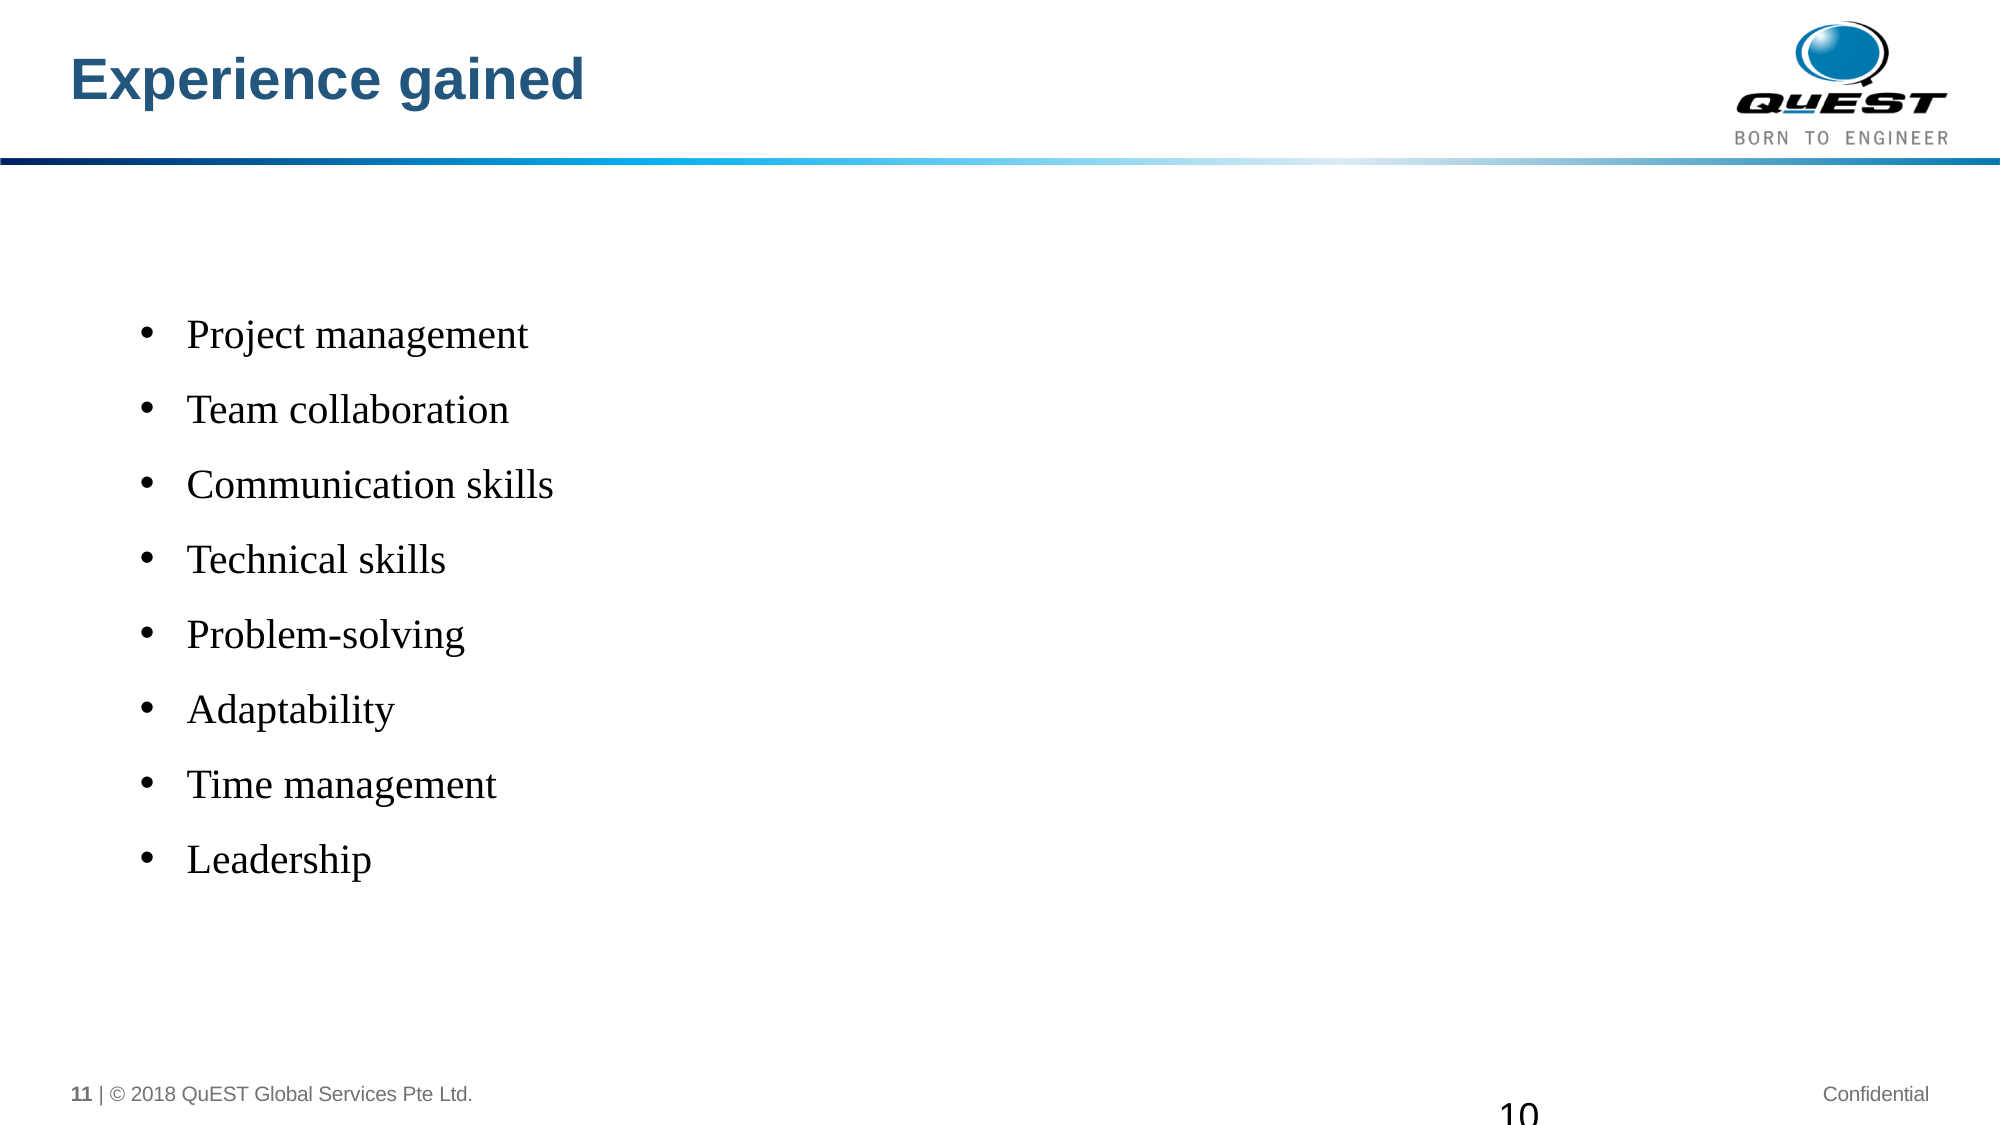

# Experience gained

Project management
Team collaboration
Communication skills
Technical skills
Problem-solving
Adaptability
Time management
Leadership
11 | © 2018 QuEST Global Services Pte Ltd.
Confidential
10